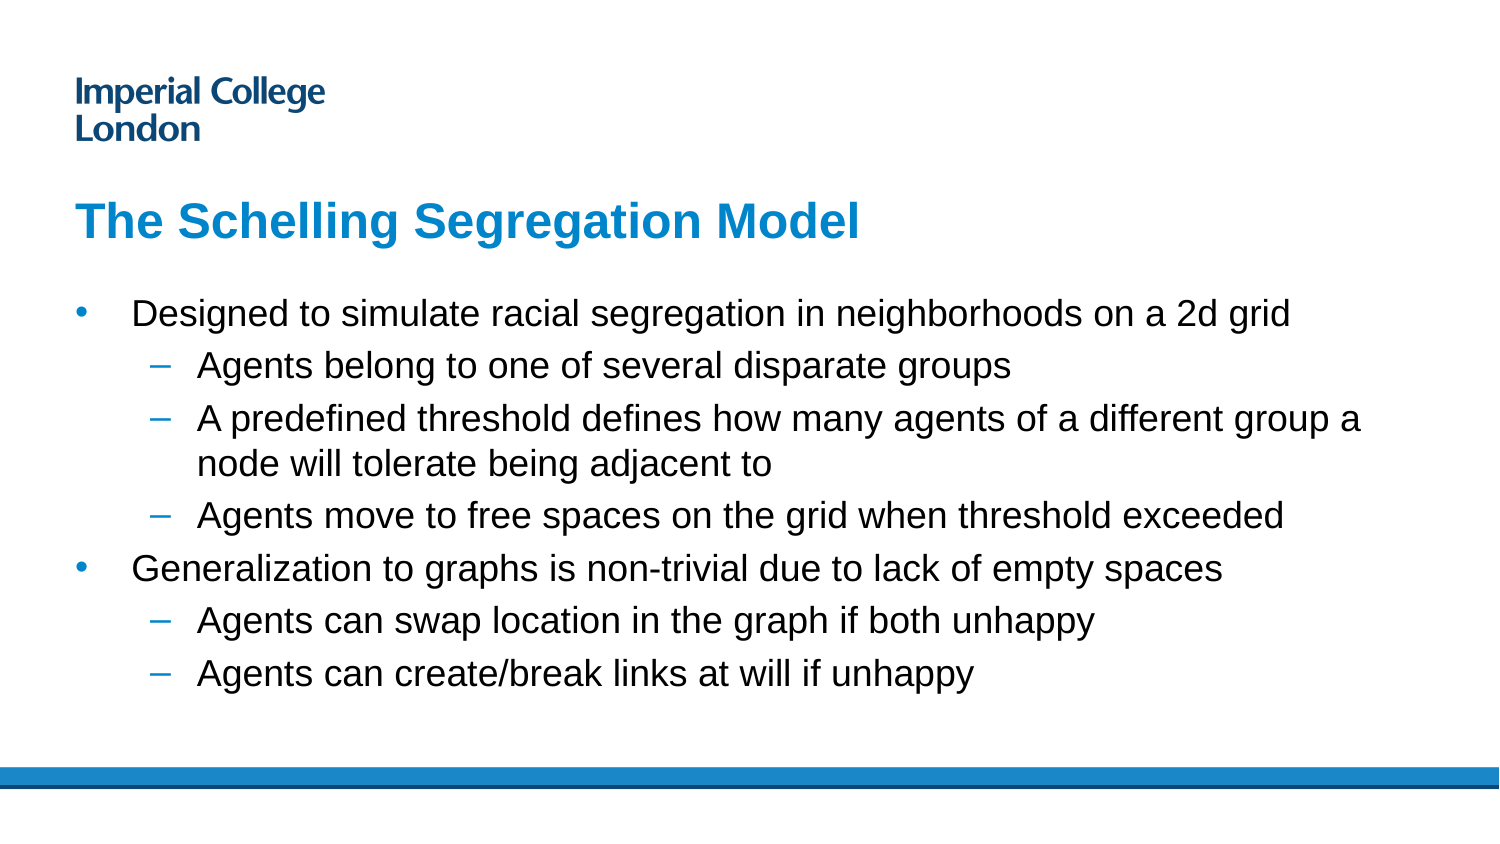

# The Schelling Segregation Model
Designed to simulate racial segregation in neighborhoods on a 2d grid
Agents belong to one of several disparate groups
A predefined threshold defines how many agents of a different group a node will tolerate being adjacent to
Agents move to free spaces on the grid when threshold exceeded
Generalization to graphs is non-trivial due to lack of empty spaces
Agents can swap location in the graph if both unhappy
Agents can create/break links at will if unhappy